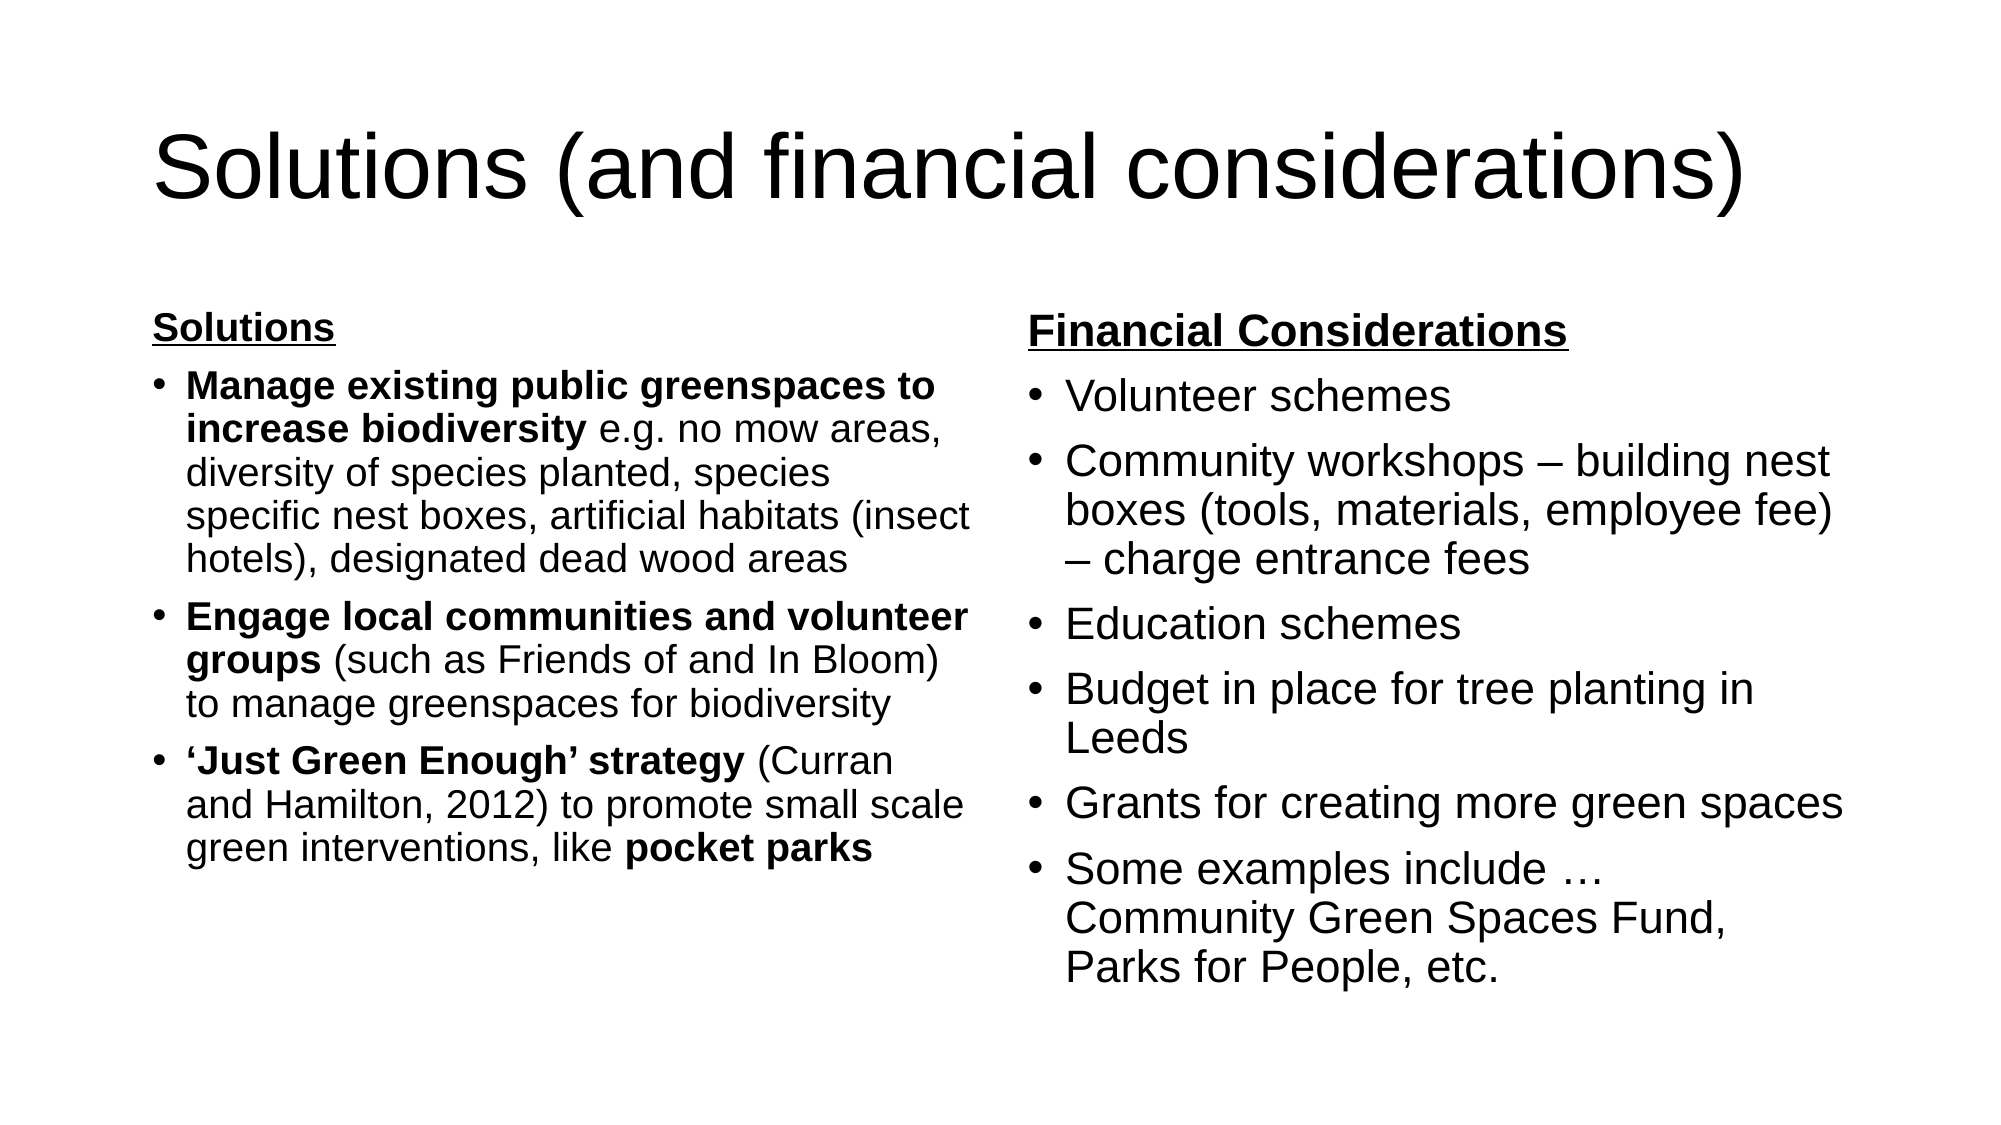

# Solutions (and financial considerations)
Solutions
Manage existing public greenspaces to increase biodiversity e.g. no mow areas, diversity of species planted, species specific nest boxes, artificial habitats (insect hotels), designated dead wood areas
Engage local communities and volunteer groups (such as Friends of and In Bloom) to manage greenspaces for biodiversity
‘Just Green Enough’ strategy (Curran and Hamilton, 2012) to promote small scale green interventions, like pocket parks

Financial Considerations
Volunteer schemes
Community workshops – building nest boxes (tools, materials, employee fee) – charge entrance fees
Education schemes
Budget in place for tree planting in Leeds
Grants for creating more green spaces
Some examples include … Community Green Spaces Fund, Parks for People, etc.